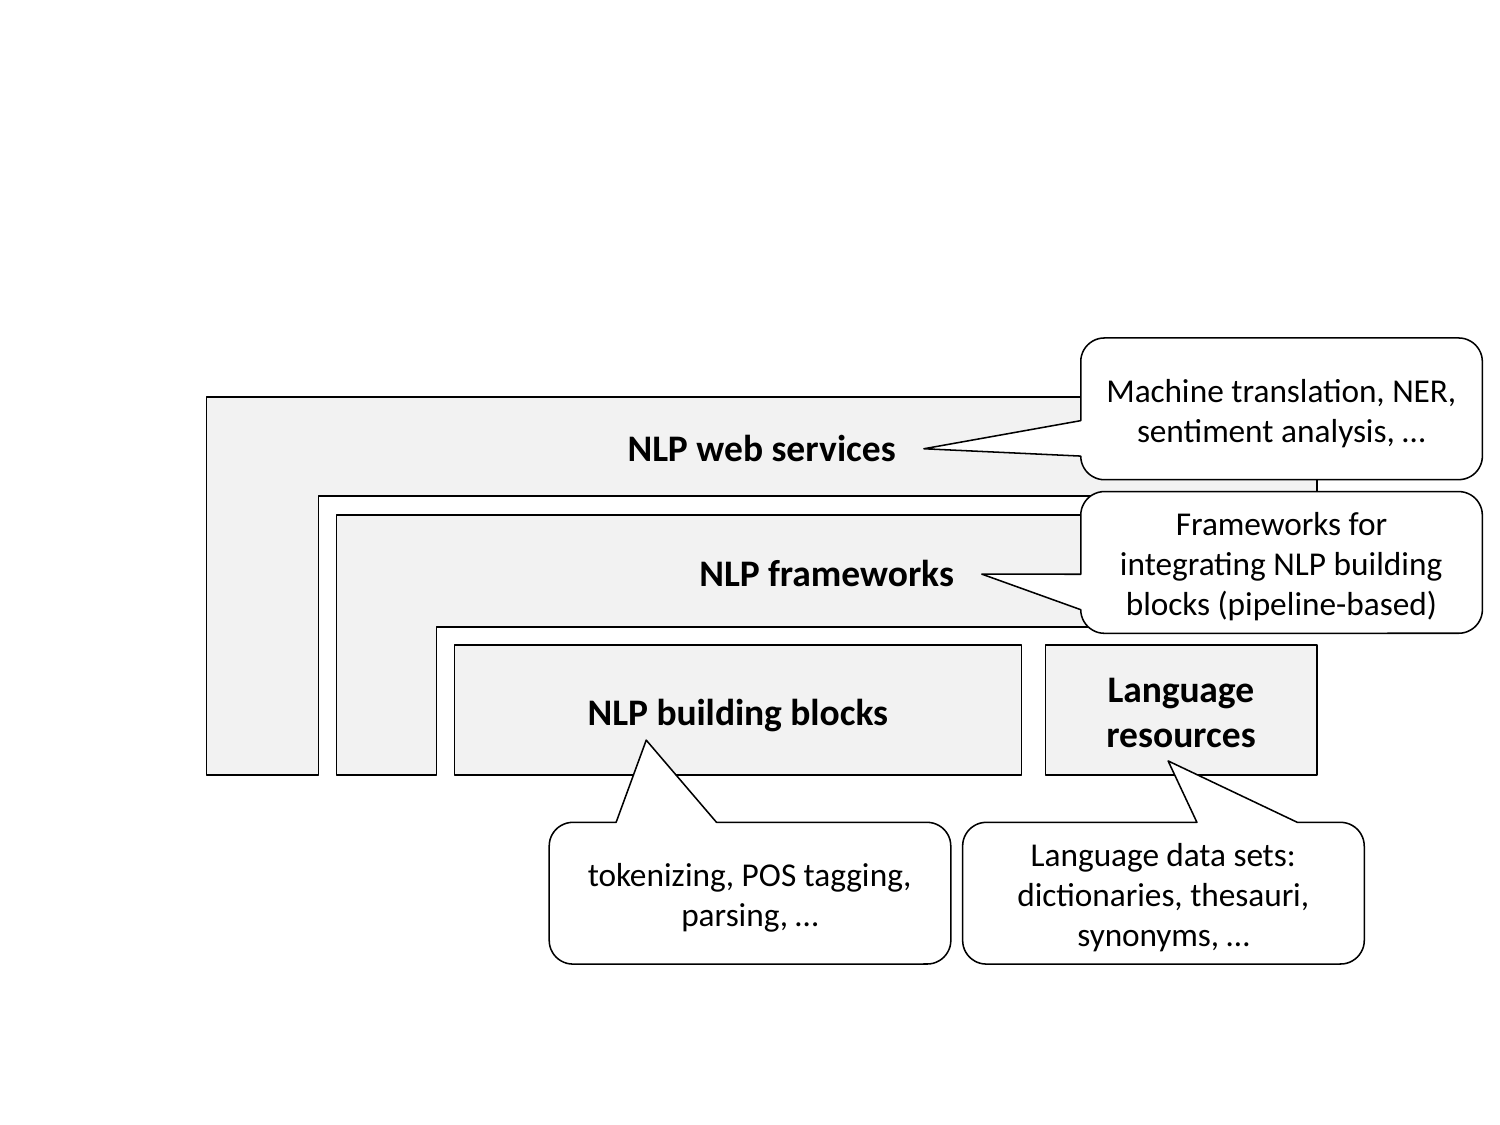

NLP web services
NLP frameworks
Machine translation, NER, sentiment analysis, …
Frameworks for integrating NLP building blocks (pipeline-based)
NLP building blocks
Language resources
tokenizing, POS tagging, parsing, …
Language data sets: dictionaries, thesauri, synonyms, …